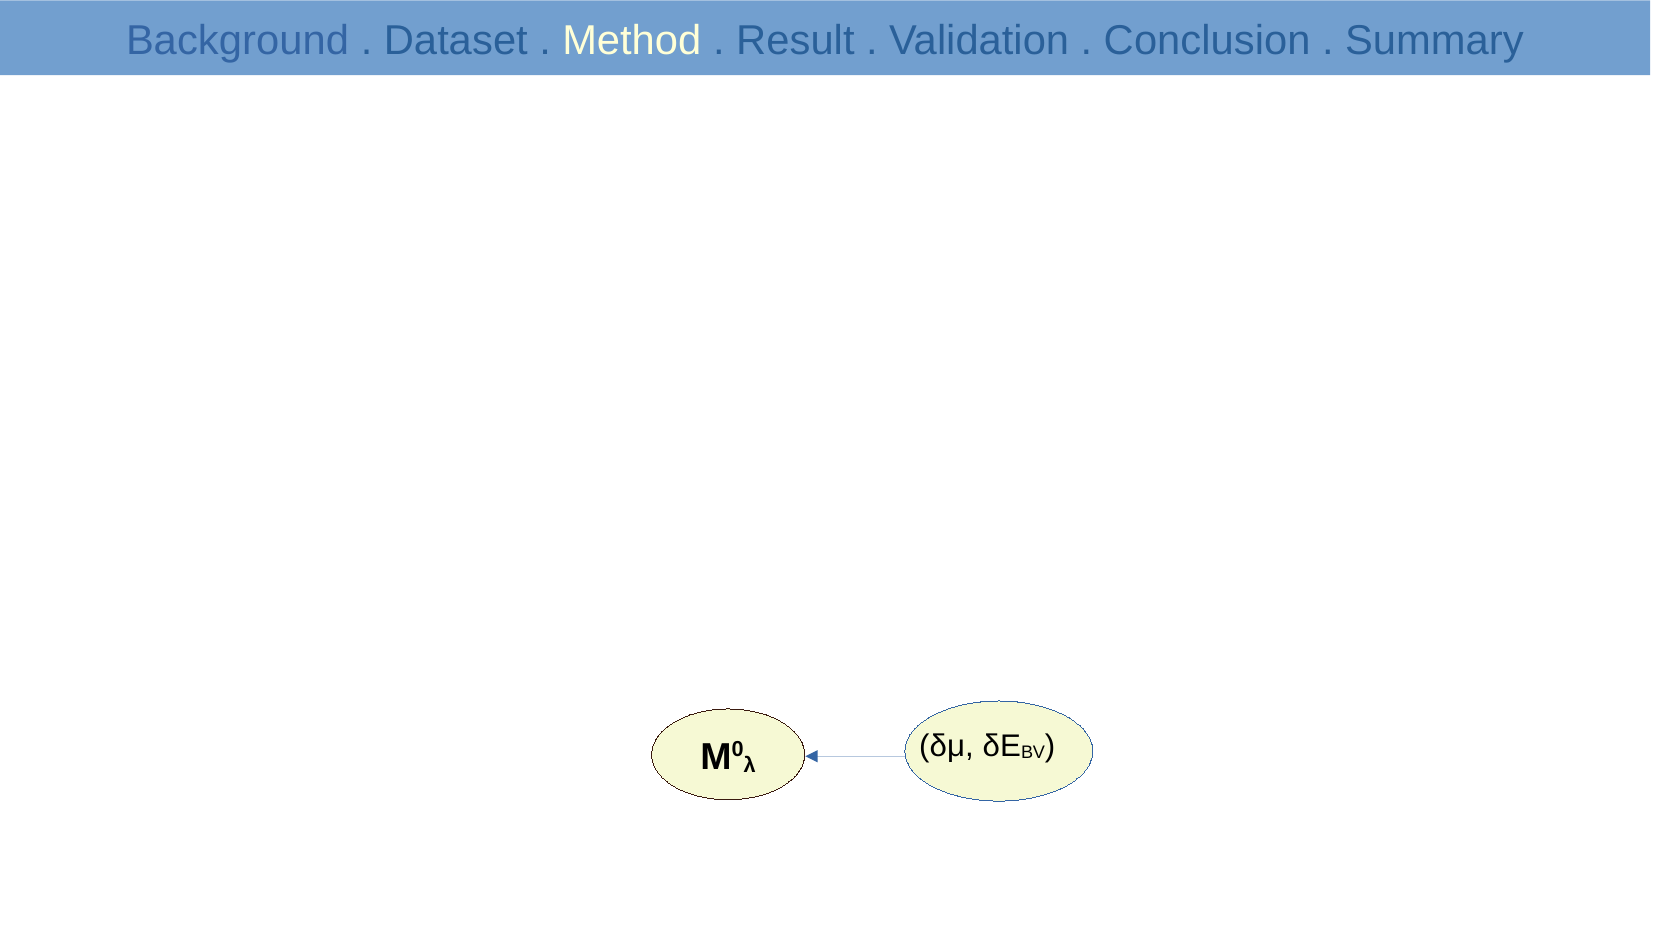

Background . Dataset . Method . Result . Validation . Conclusion . Summary

M0λ
(δμ, δEBV)

25